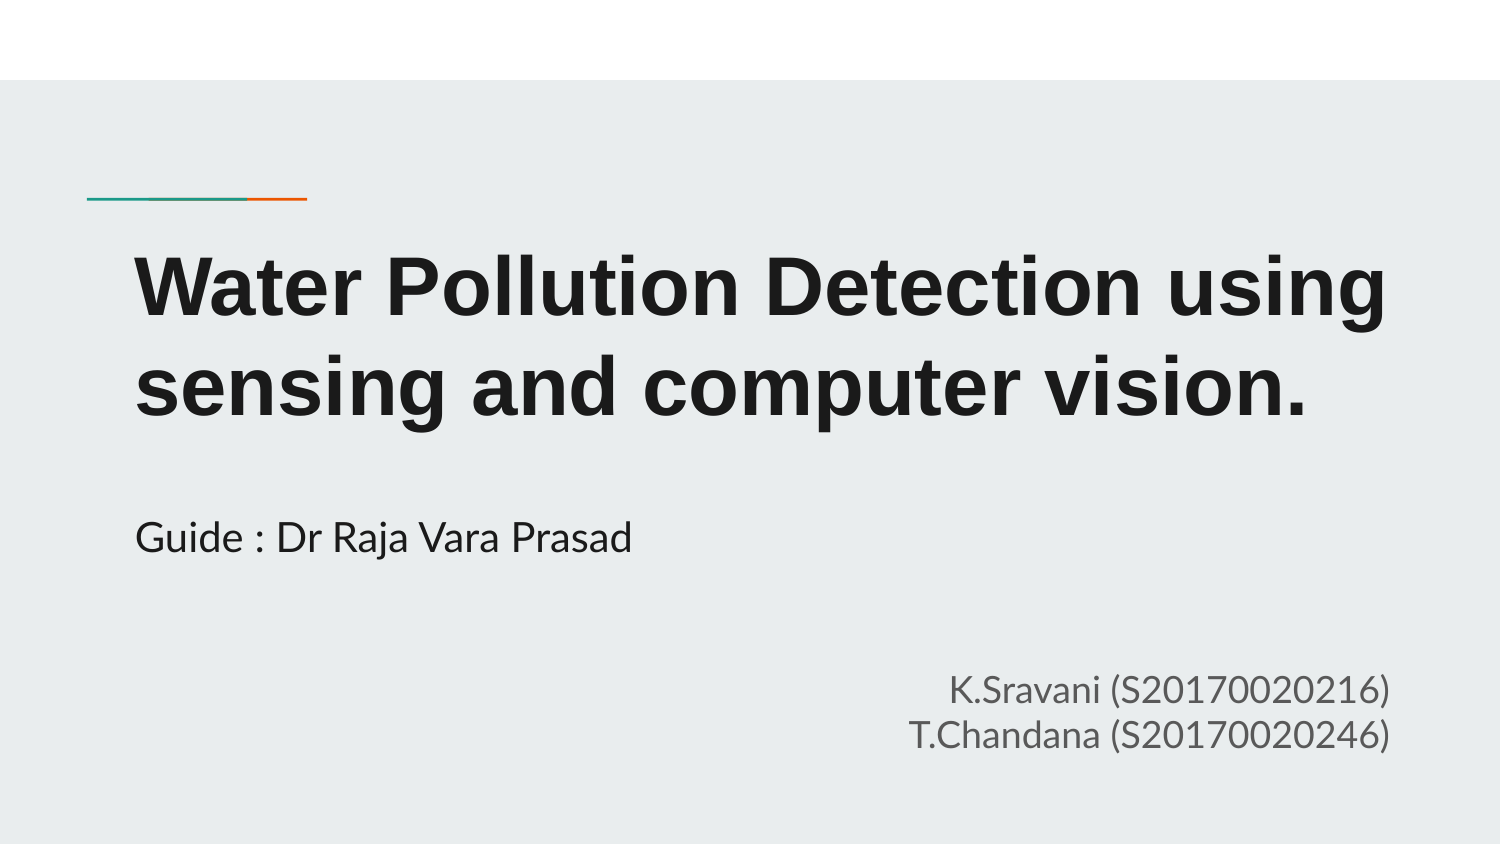

# Water Pollution Detection using sensing and computer vision.
Guide : Dr Raja Vara Prasad
     K.Sravani (S20170020216)
T.Chandana (S20170020246)